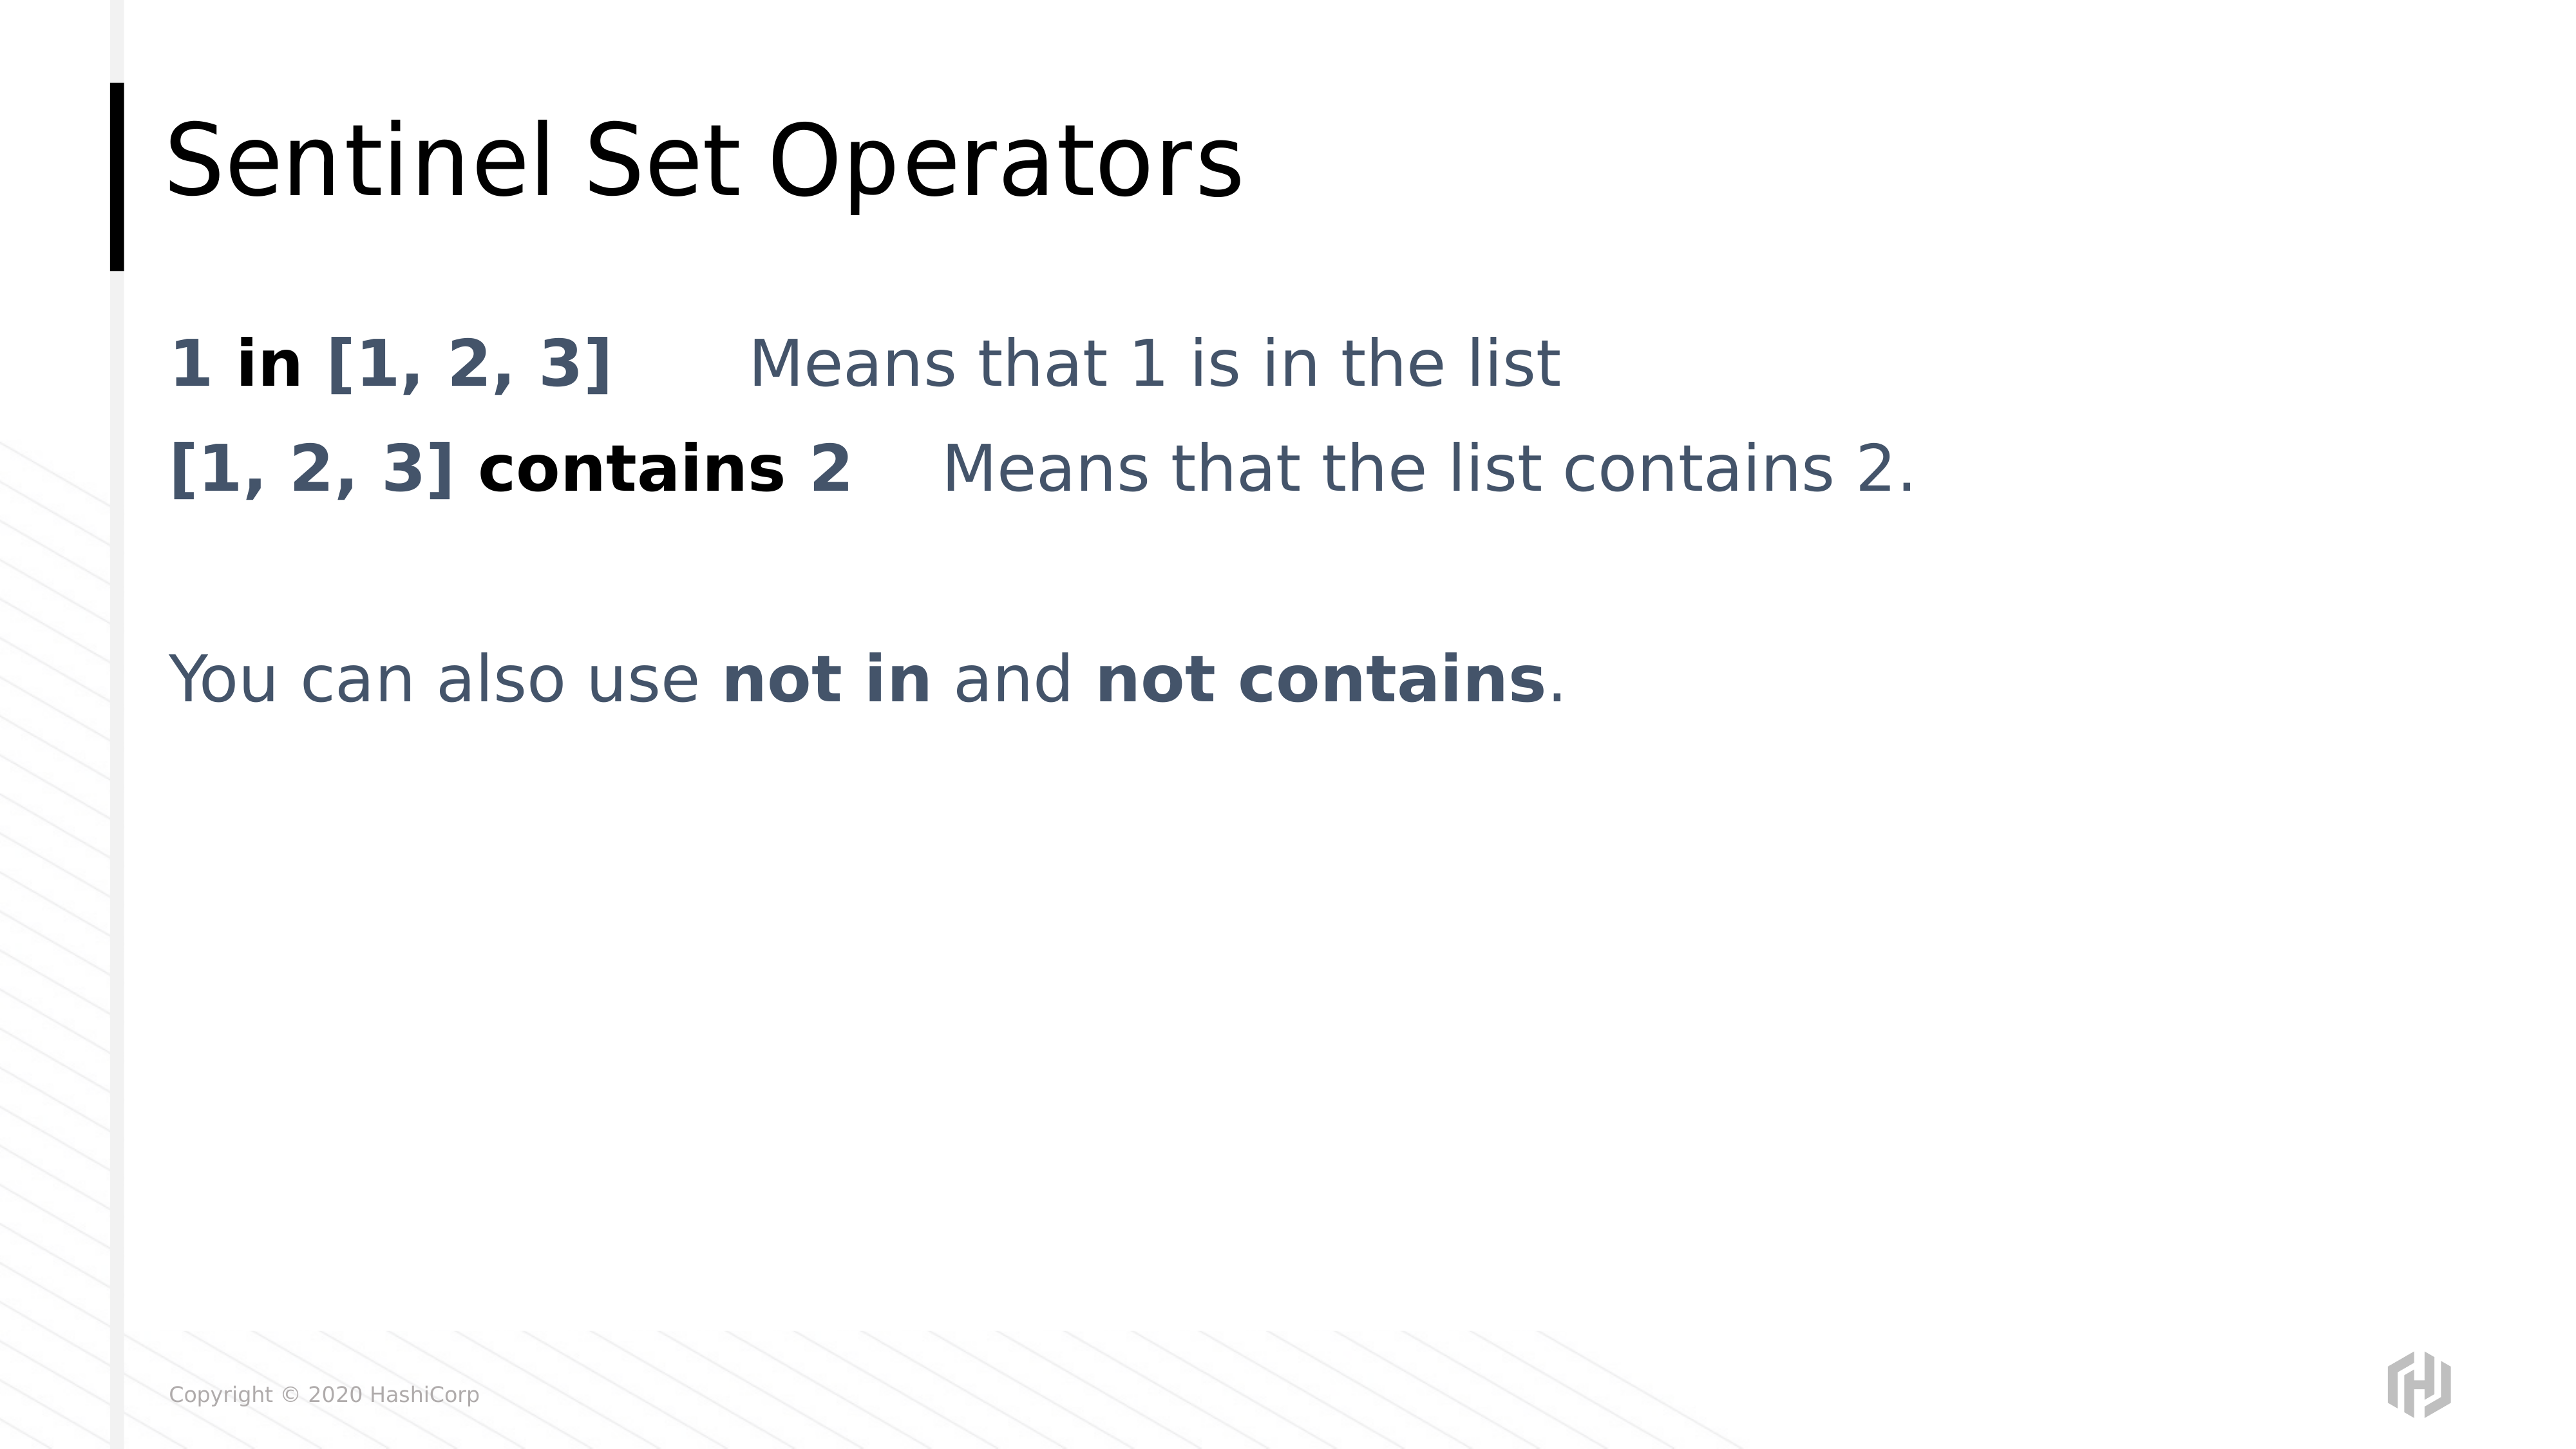

# Sentinel Set Operators
1 in [1, 2, 3]		Means that 1 is in the list
[1, 2, 3] contains 2	Means that the list contains 2.

You can also use not in and not contains.